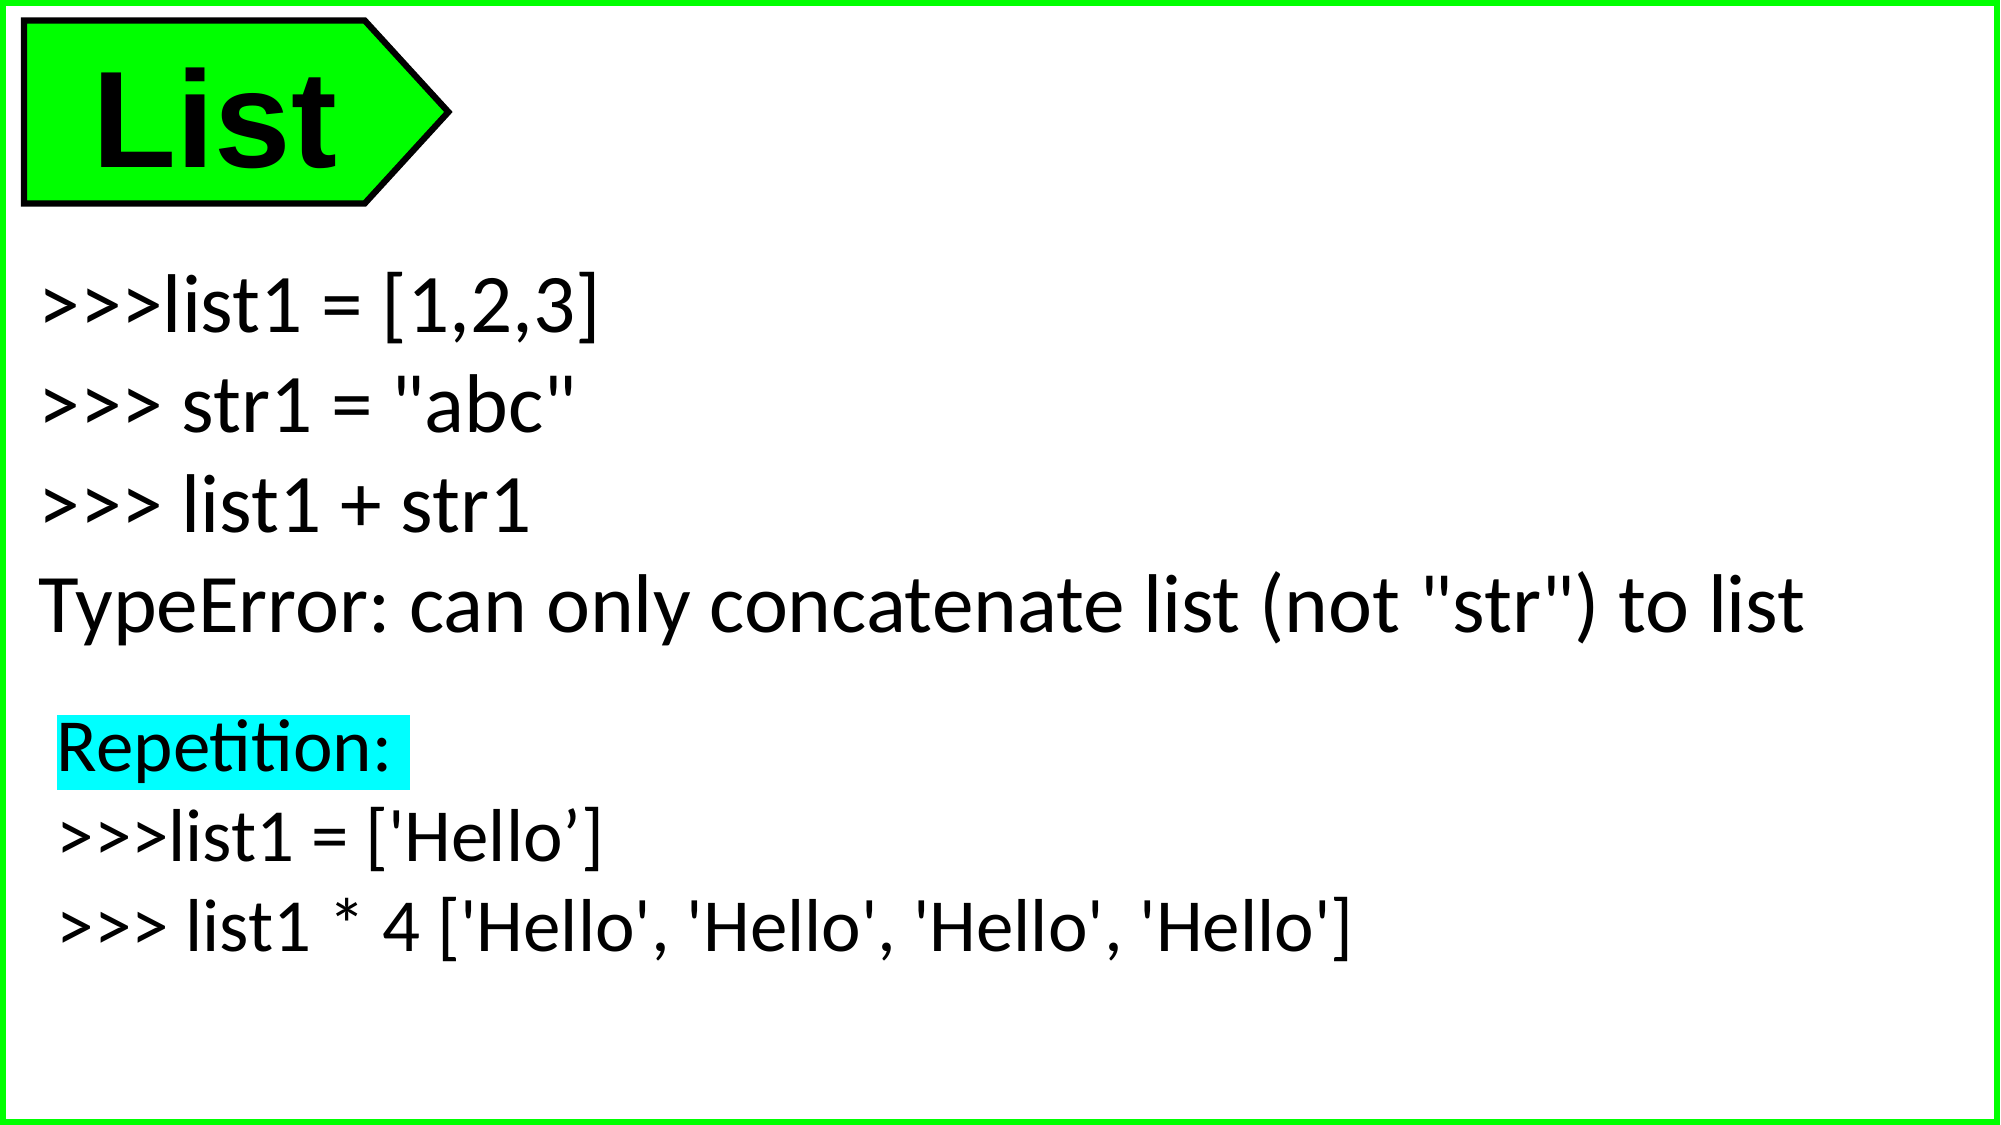

List
>>>list1 = [1,2,3]
>>> str1 = "abc"
>>> list1 + str1
TypeError: can only concatenate list (not "str") to list
Repetition:
>>>list1 = ['Hello’]
>>> list1 * 4 ['Hello', 'Hello', 'Hello', 'Hello']